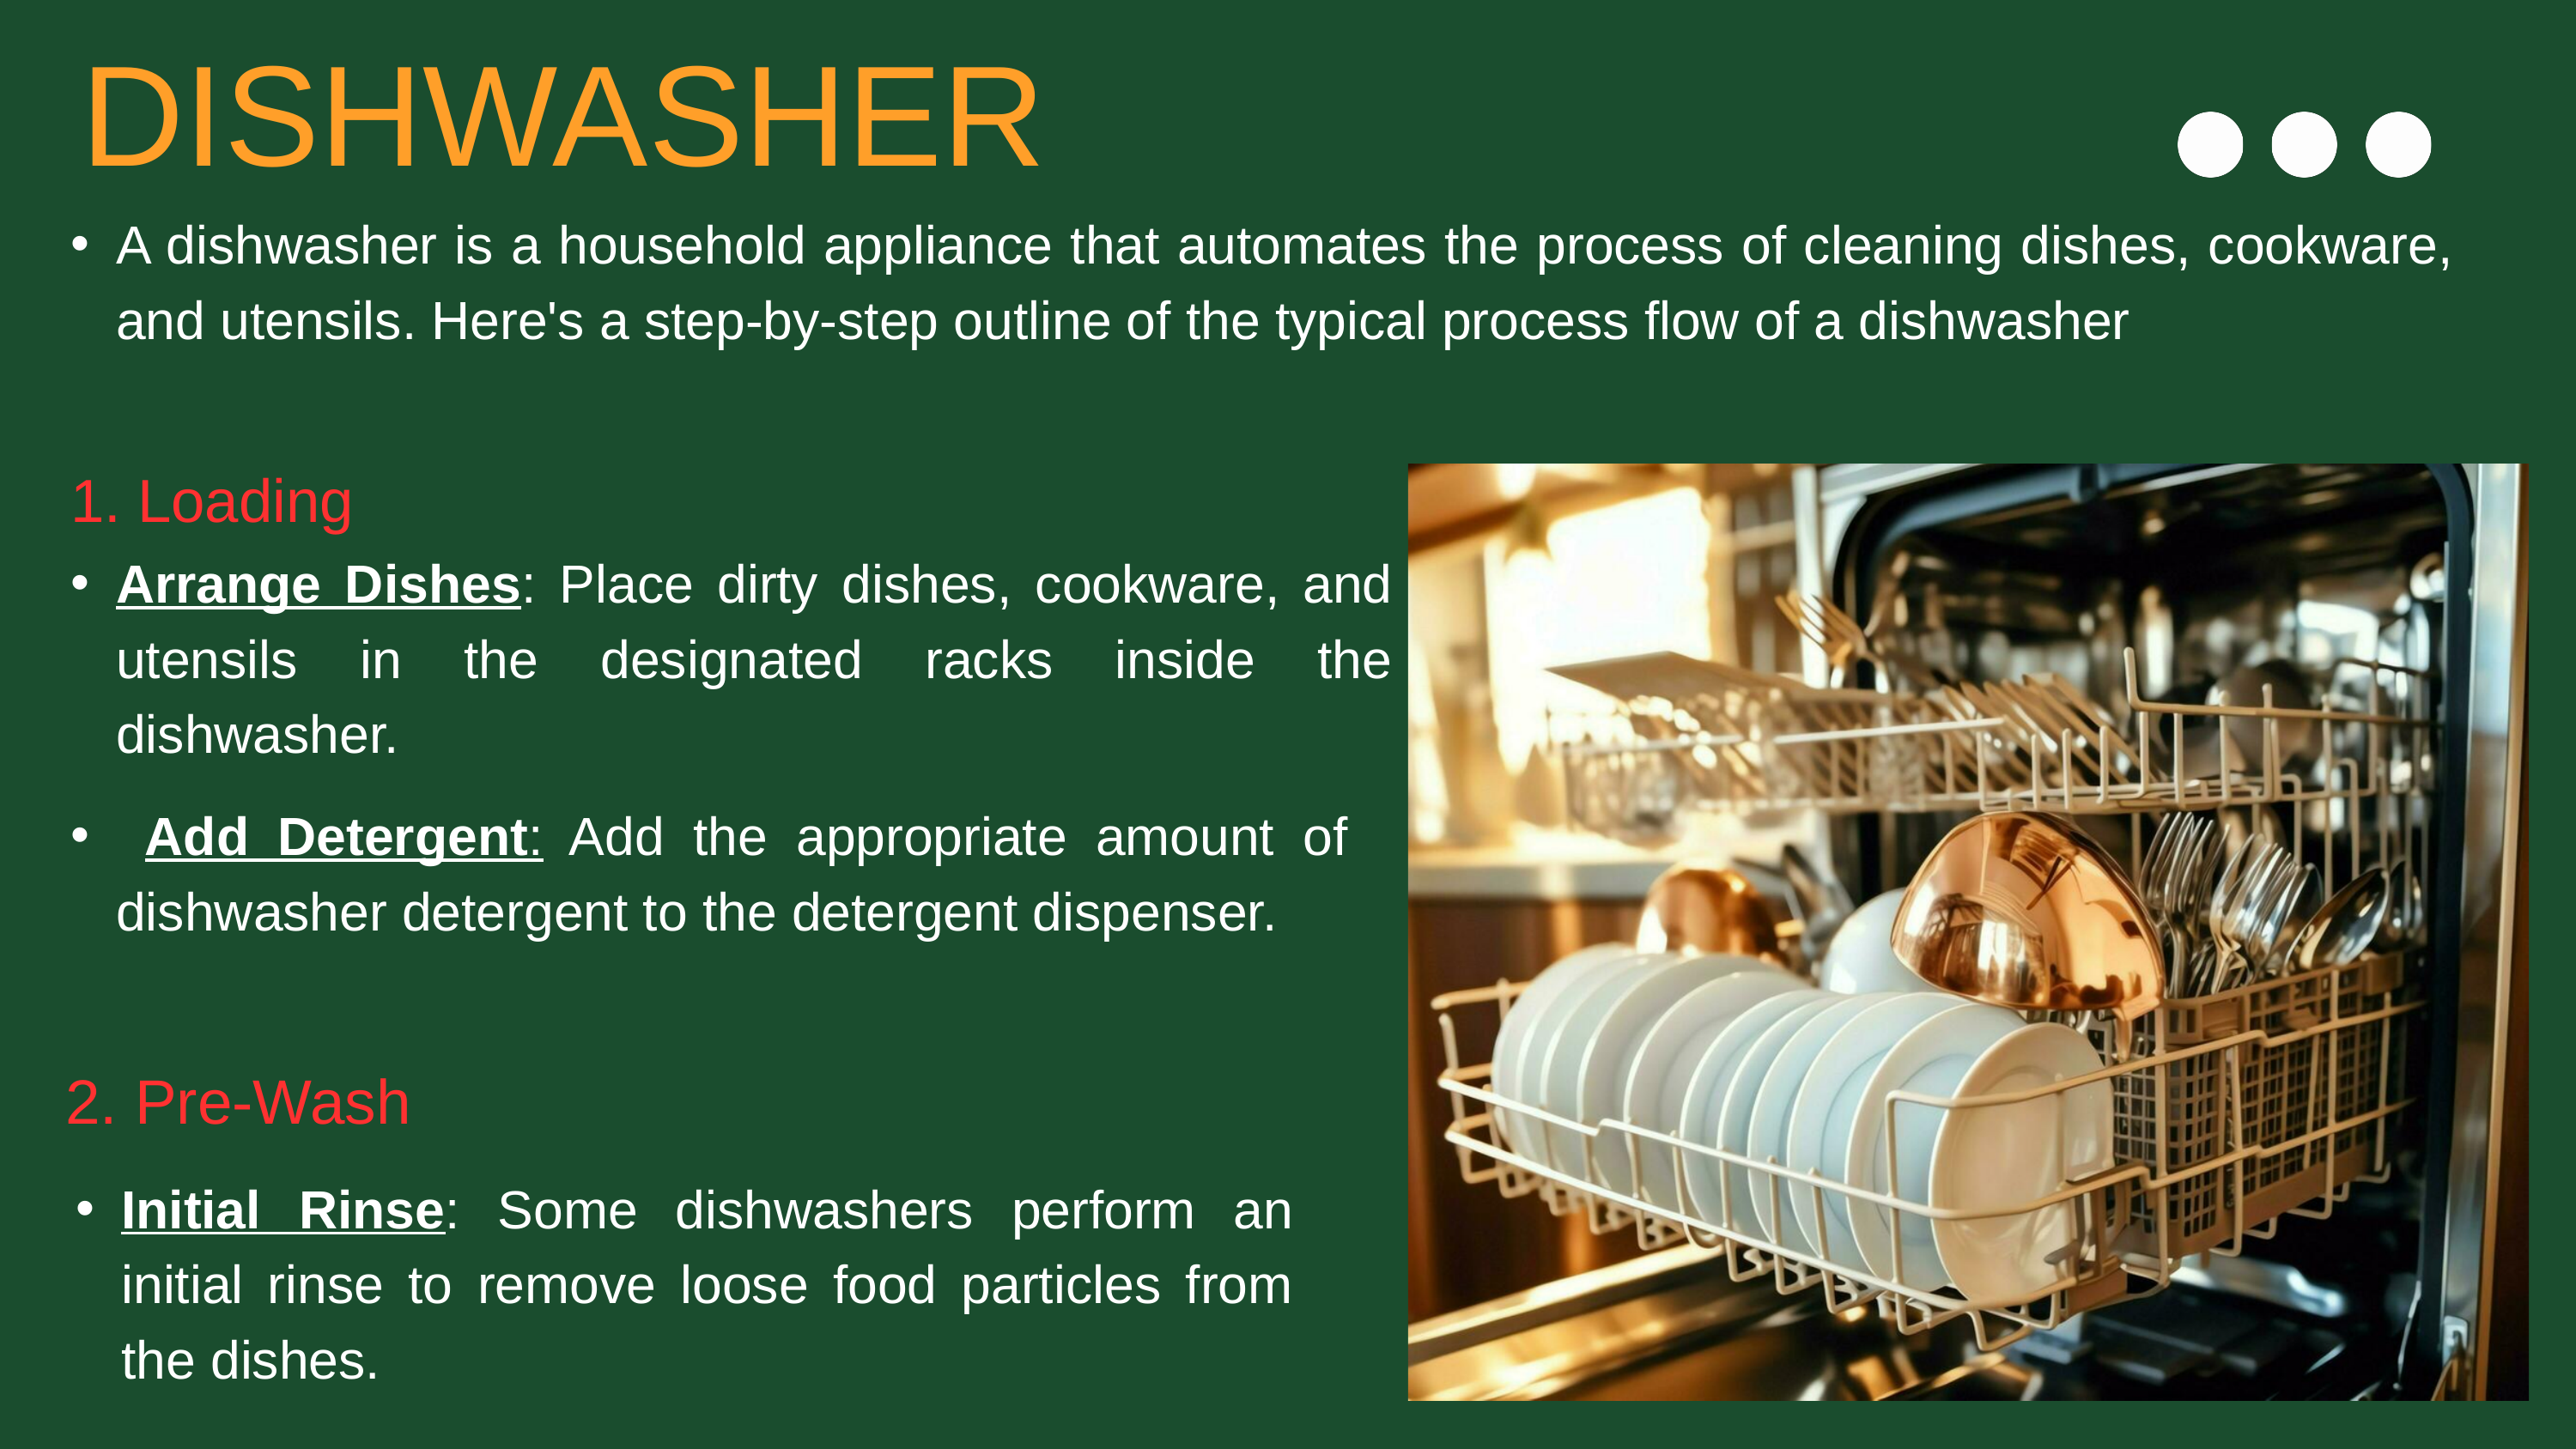

DISHWASHER

A dishwasher is a household appliance that automates the process of cleaning dishes, cookware, and utensils. Here's a step-by-step outline of the typical process flow of a dishwasher
 1. Loading

Arrange Dishes: Place dirty dishes, cookware, and utensils in the designated racks inside the dishwasher.
 Add Detergent: Add the appropriate amount of dishwasher detergent to the detergent dispenser.
2. Pre-Wash
Initial Rinse: Some dishwashers perform an initial rinse to remove loose food particles from the dishes.